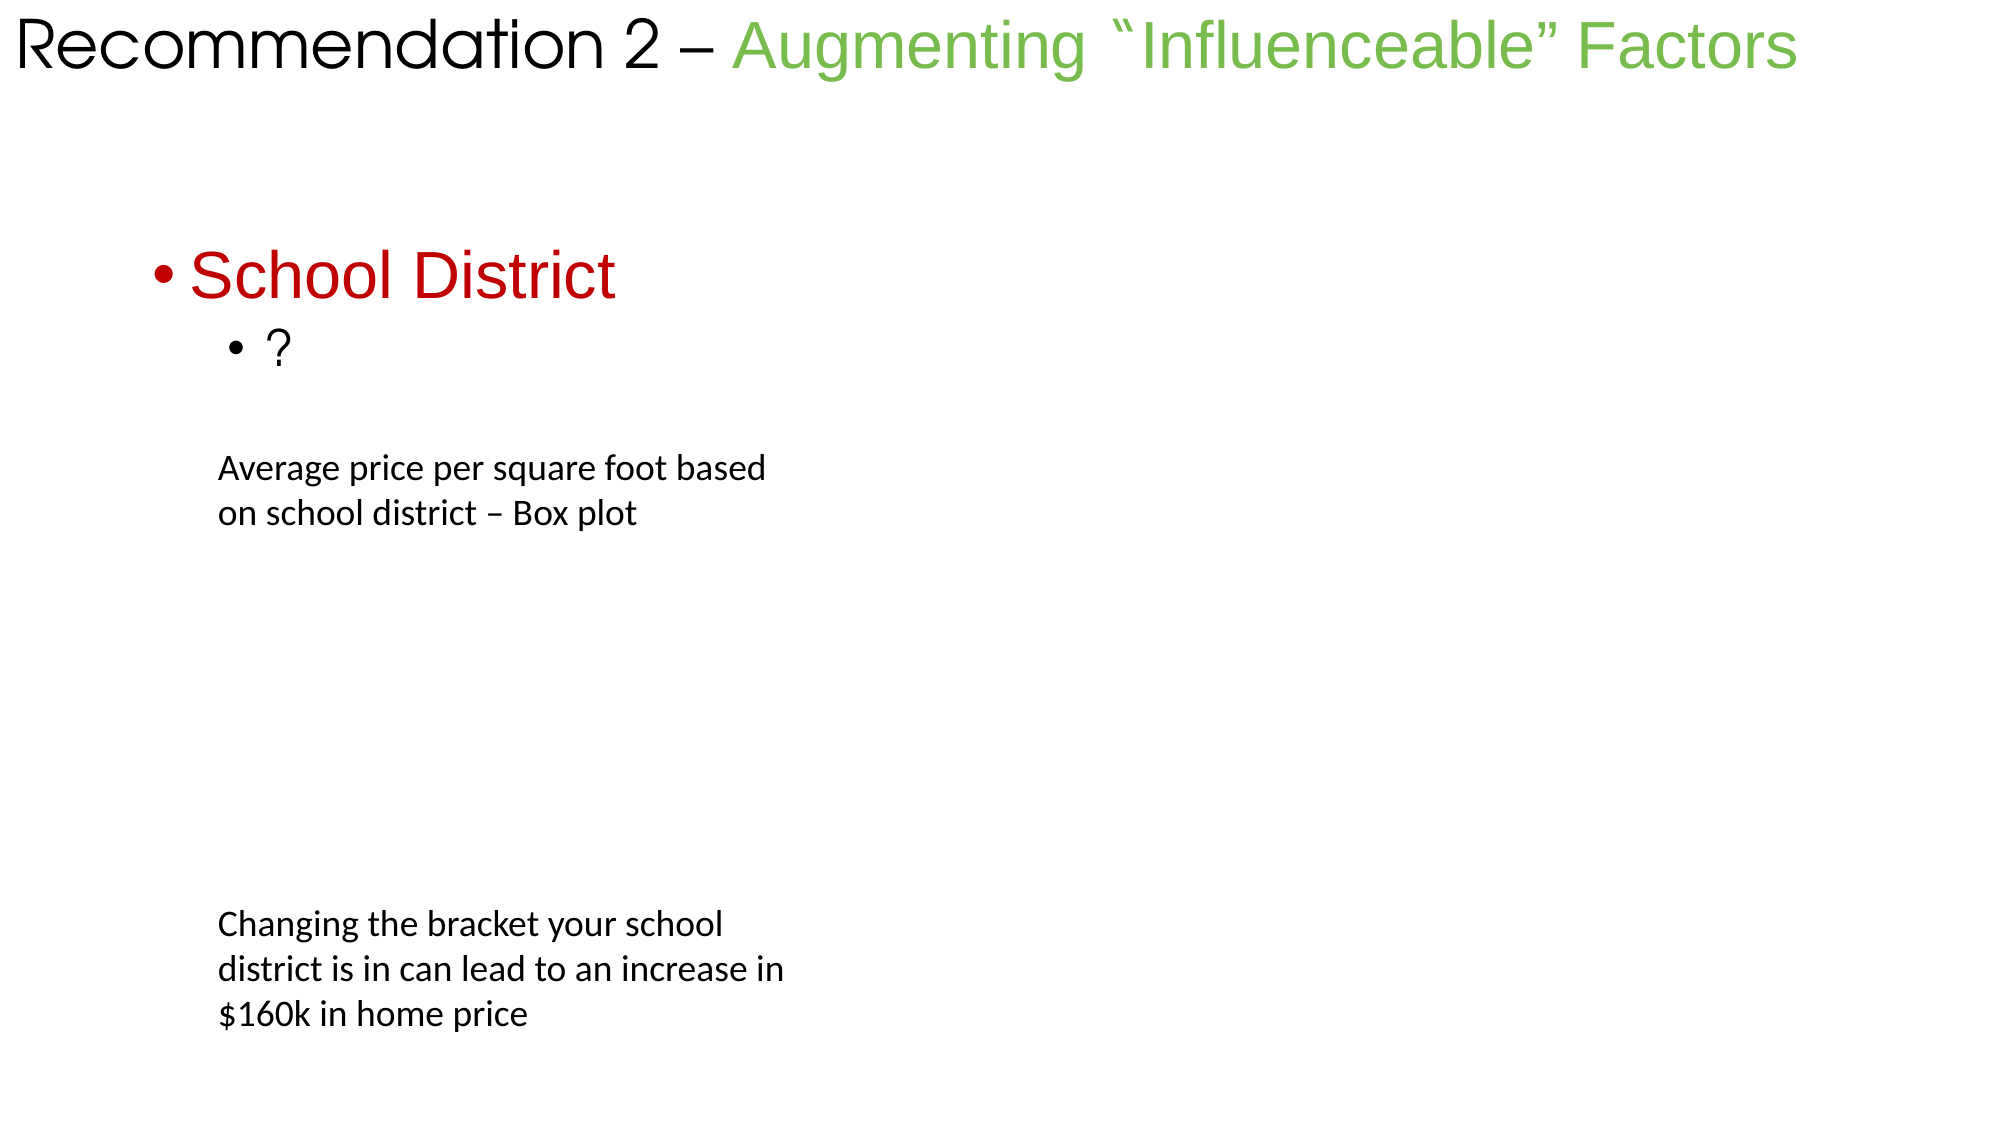

# Recommendation 2 – Augmenting “Influenceable” Factors
School District
?

Average price per square foot based on school district – Box plot
Changing the bracket your school district is in can lead to an increase in $160k in home price